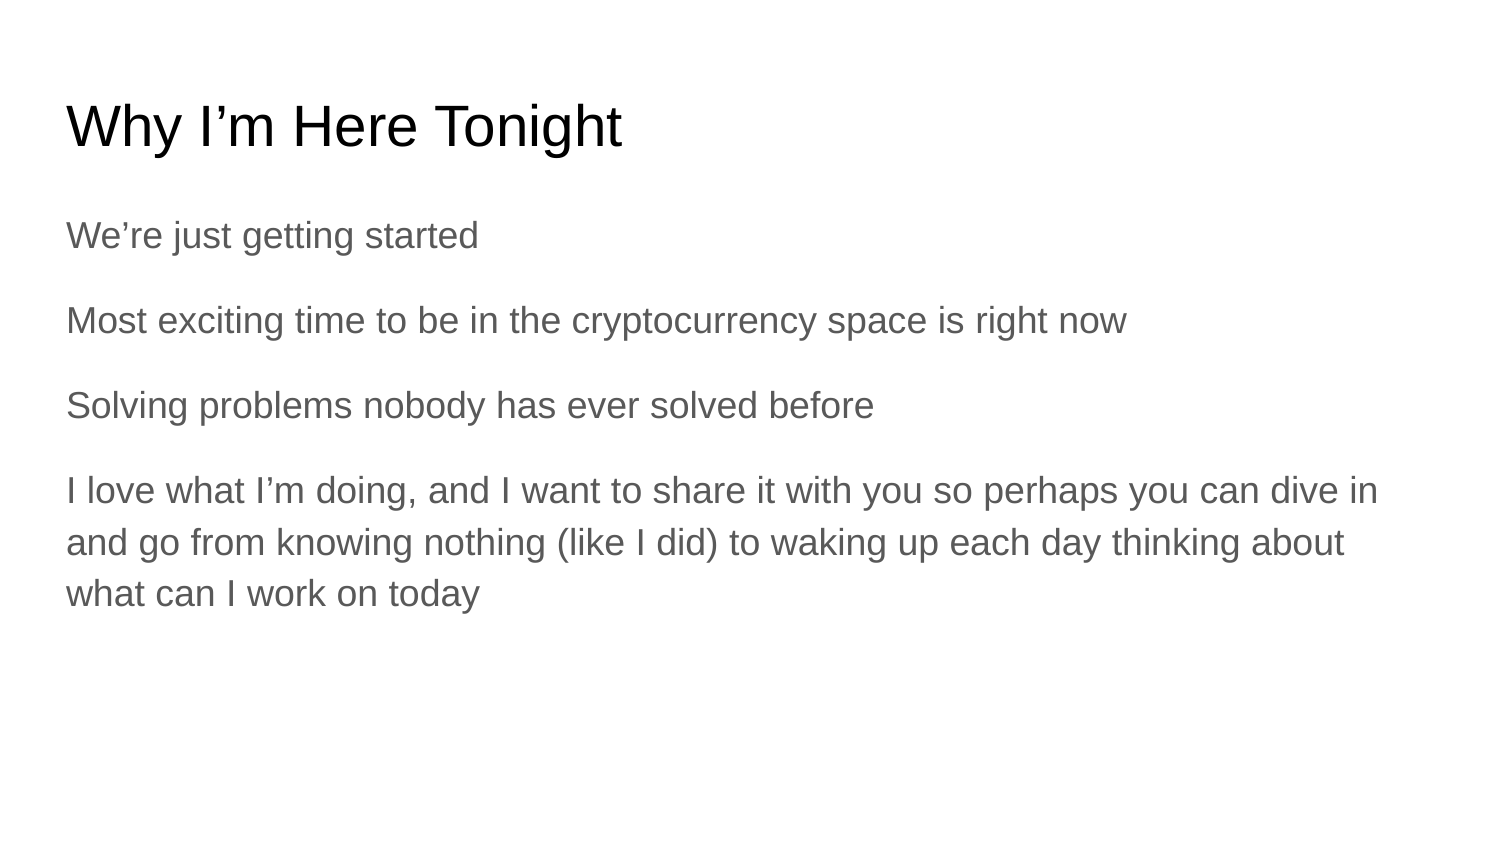

# Why I’m Here Tonight
We’re just getting started
Most exciting time to be in the cryptocurrency space is right now
Solving problems nobody has ever solved before
I love what I’m doing, and I want to share it with you so perhaps you can dive in and go from knowing nothing (like I did) to waking up each day thinking about what can I work on today